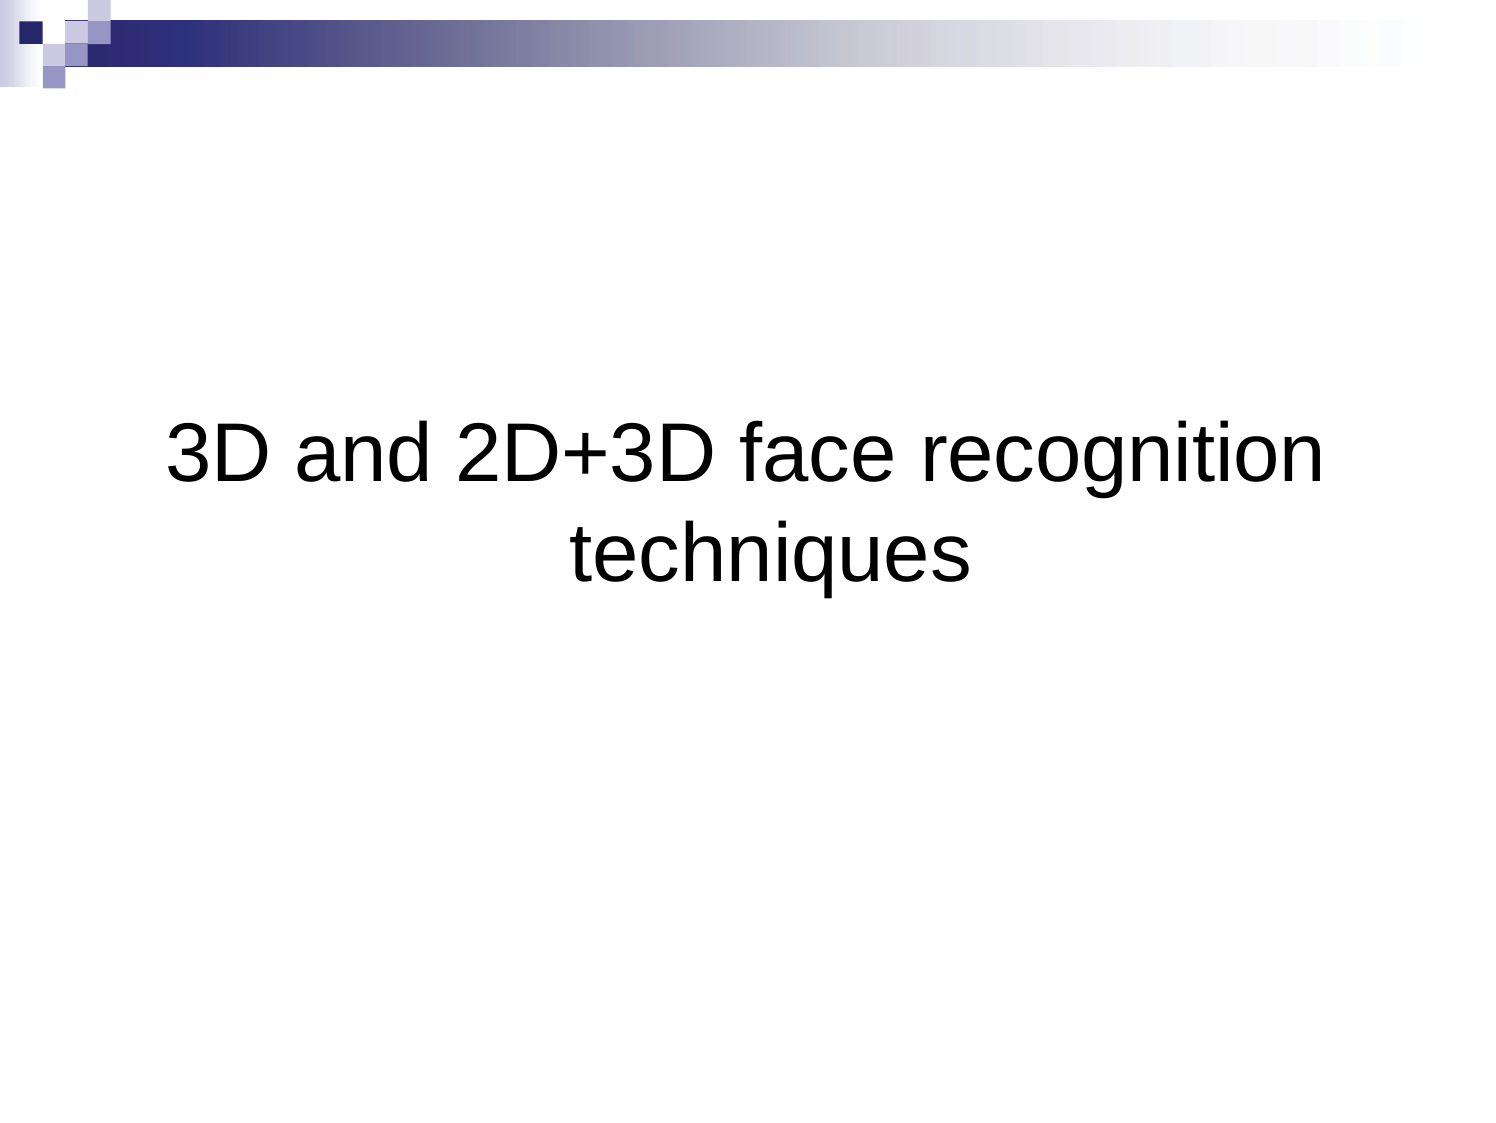

# 3D and 2D+3D face recognition  techniques